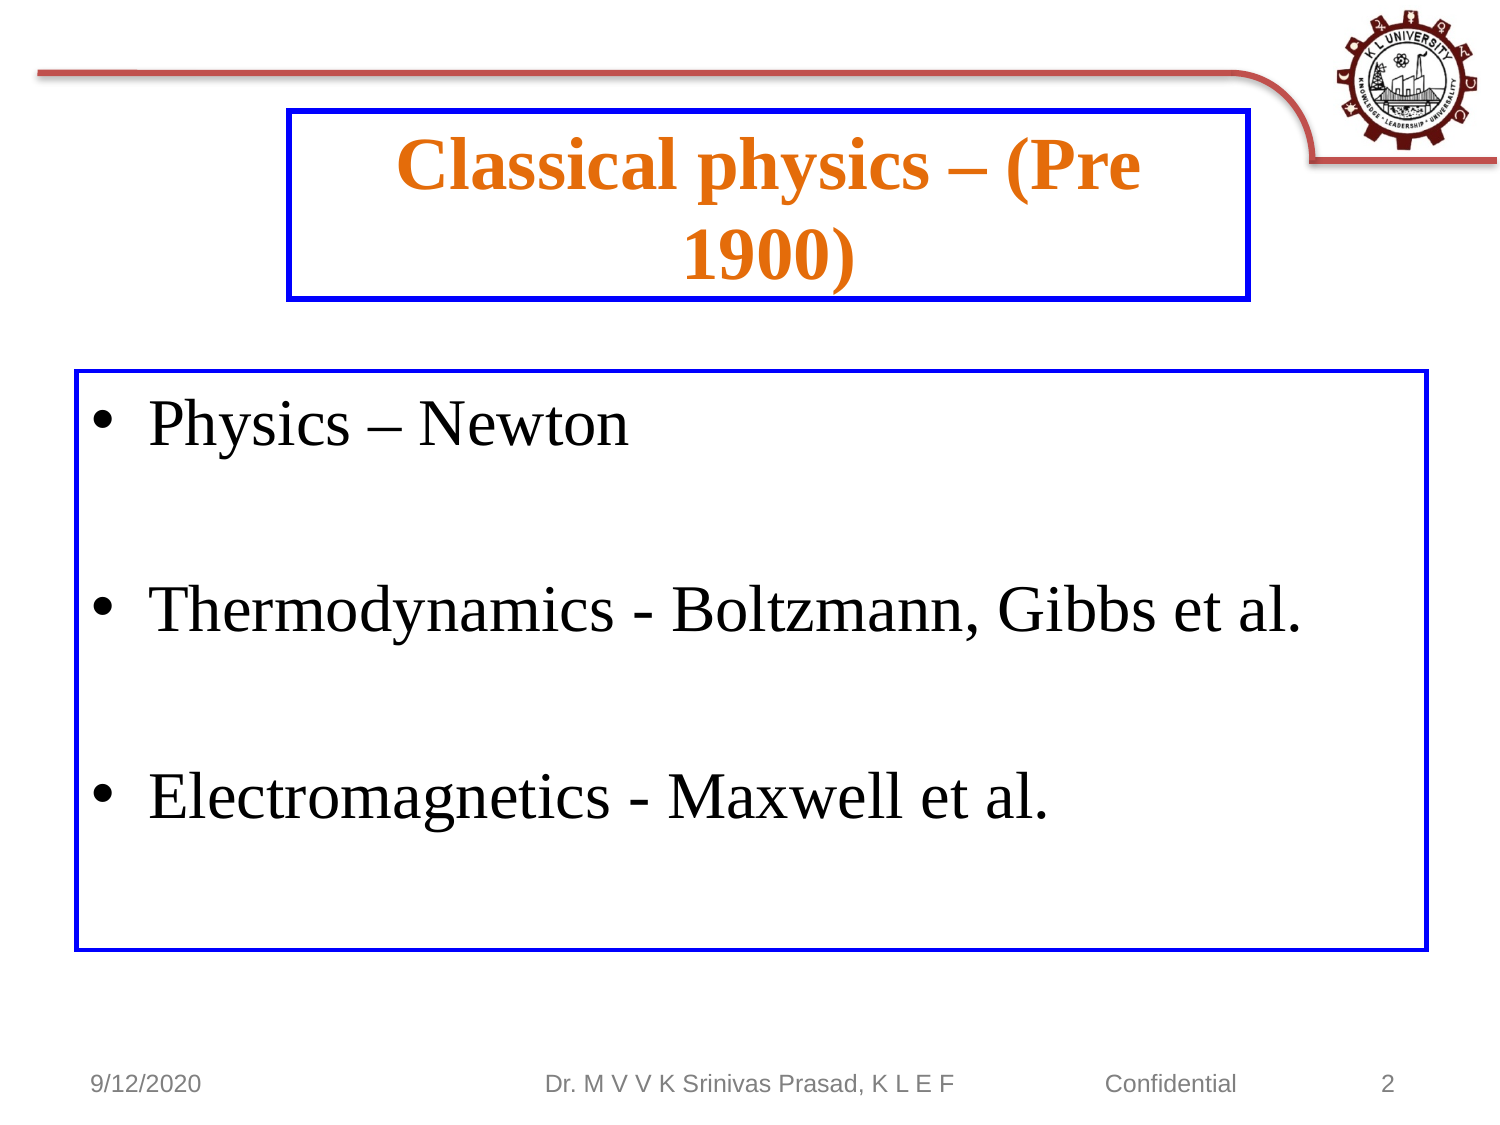

# Classical physics – (Pre 1900)
Physics – Newton

Thermodynamics - Boltzmann, Gibbs et al.

Electromagnetics - Maxwell et al.
9/12/2020
Dr. M V V K Srinivas Prasad, K L E F
Confidential	                  2